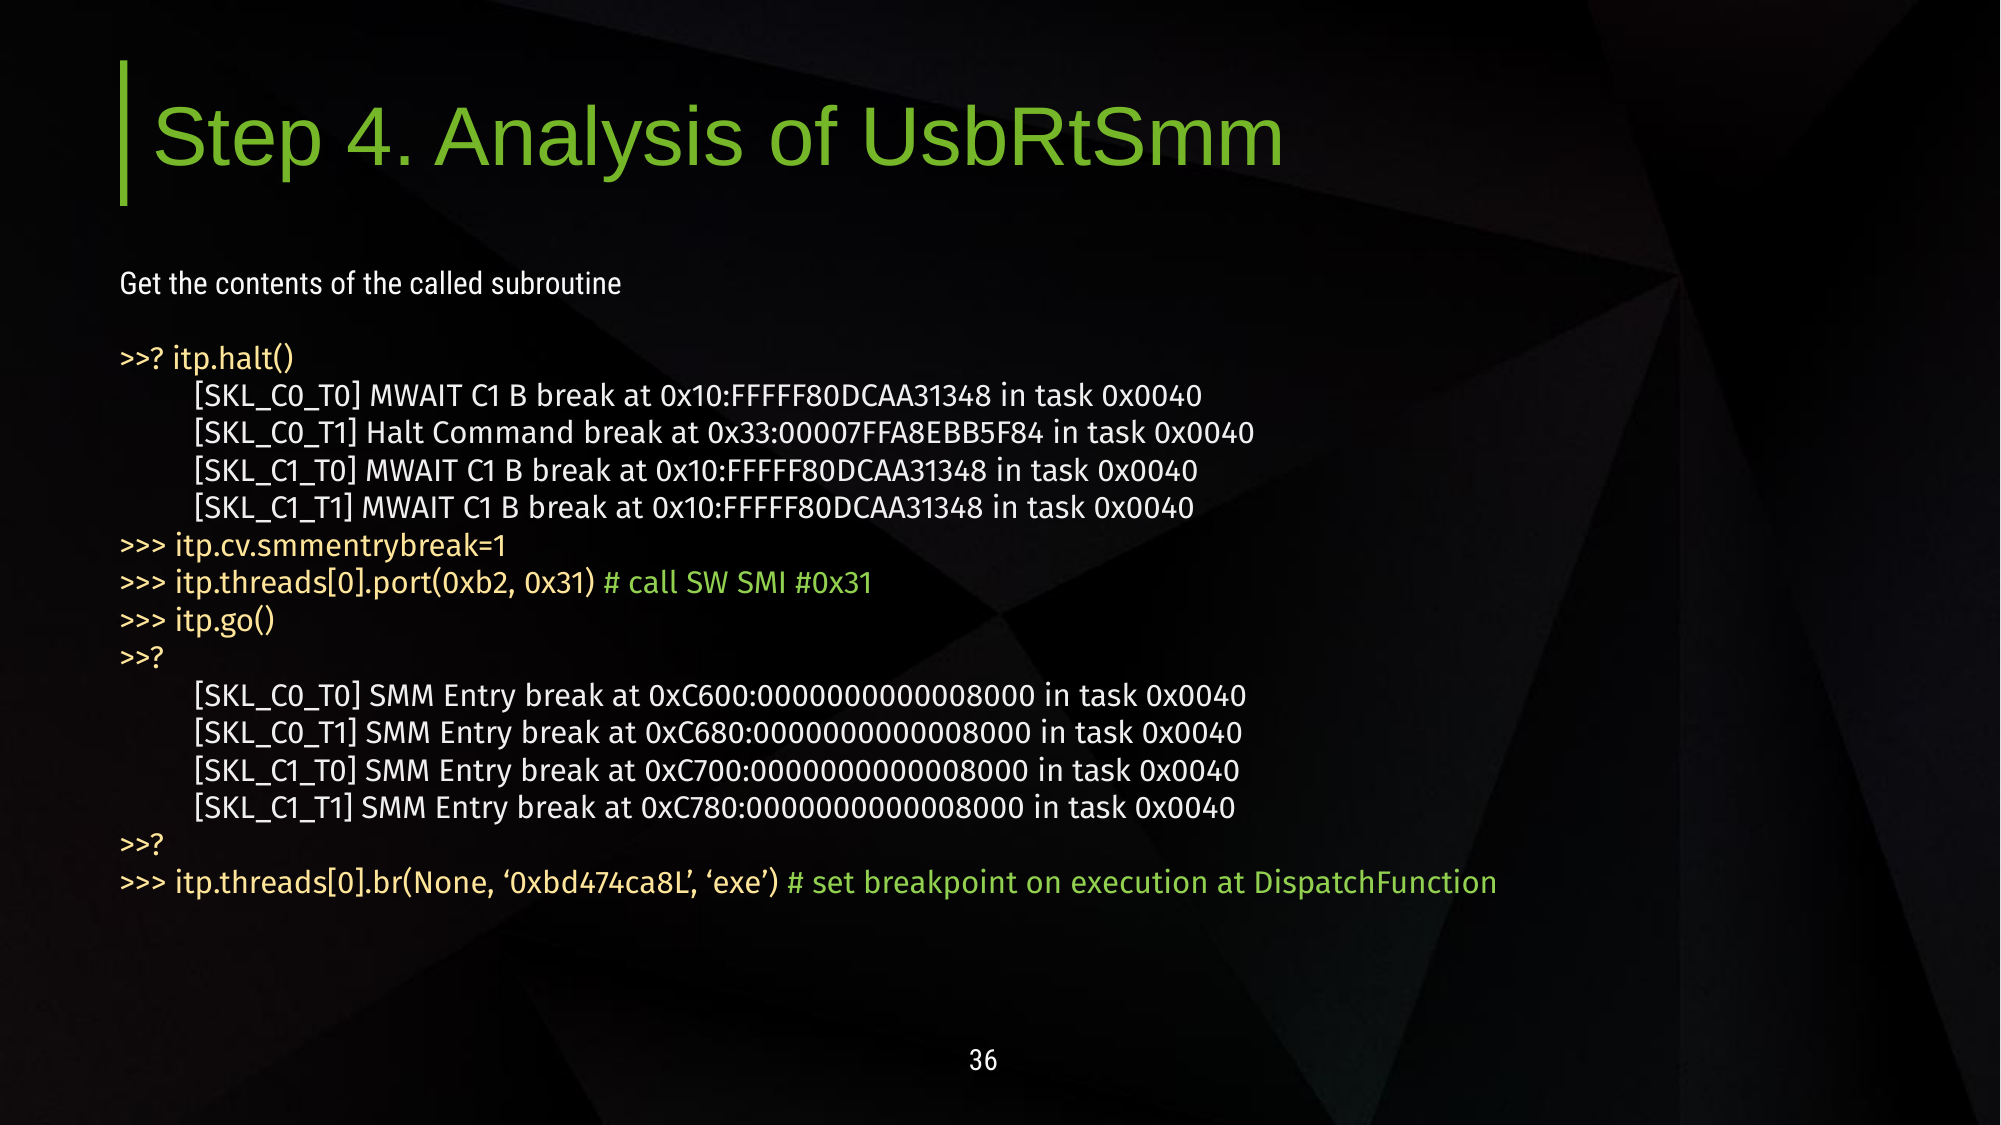

Step 4. Analysis of UsbRtSmm
Get the contents of the called subroutine

>>? itp.halt()
[SKL_C0_T0] MWAIT C1 B break at 0x10:FFFFF80DCAA31348 in task 0x0040
[SKL_C0_T1] Halt Command break at 0x33:00007FFA8EBB5F84 in task 0x0040
[SKL_C1_T0] MWAIT C1 B break at 0x10:FFFFF80DCAA31348 in task 0x0040
[SKL_C1_T1] MWAIT C1 B break at 0x10:FFFFF80DCAA31348 in task 0x0040
>>> itp.cv.smmentrybreak=1
>>> itp.threads[0].port(0xb2, 0x31) # call SW SMI #0x31
>>> itp.go()
>>?
[SKL_C0_T0] SMM Entry break at 0xC600:0000000000008000 in task 0x0040
[SKL_C0_T1] SMM Entry break at 0xC680:0000000000008000 in task 0x0040
[SKL_C1_T0] SMM Entry break at 0xC700:0000000000008000 in task 0x0040
[SKL_C1_T1] SMM Entry break at 0xC780:0000000000008000 in task 0x0040
>>?
>>> itp.threads[0].br(None, ‘0xbd474ca8L’, ‘exe’) # set breakpoint on execution at DispatchFunction